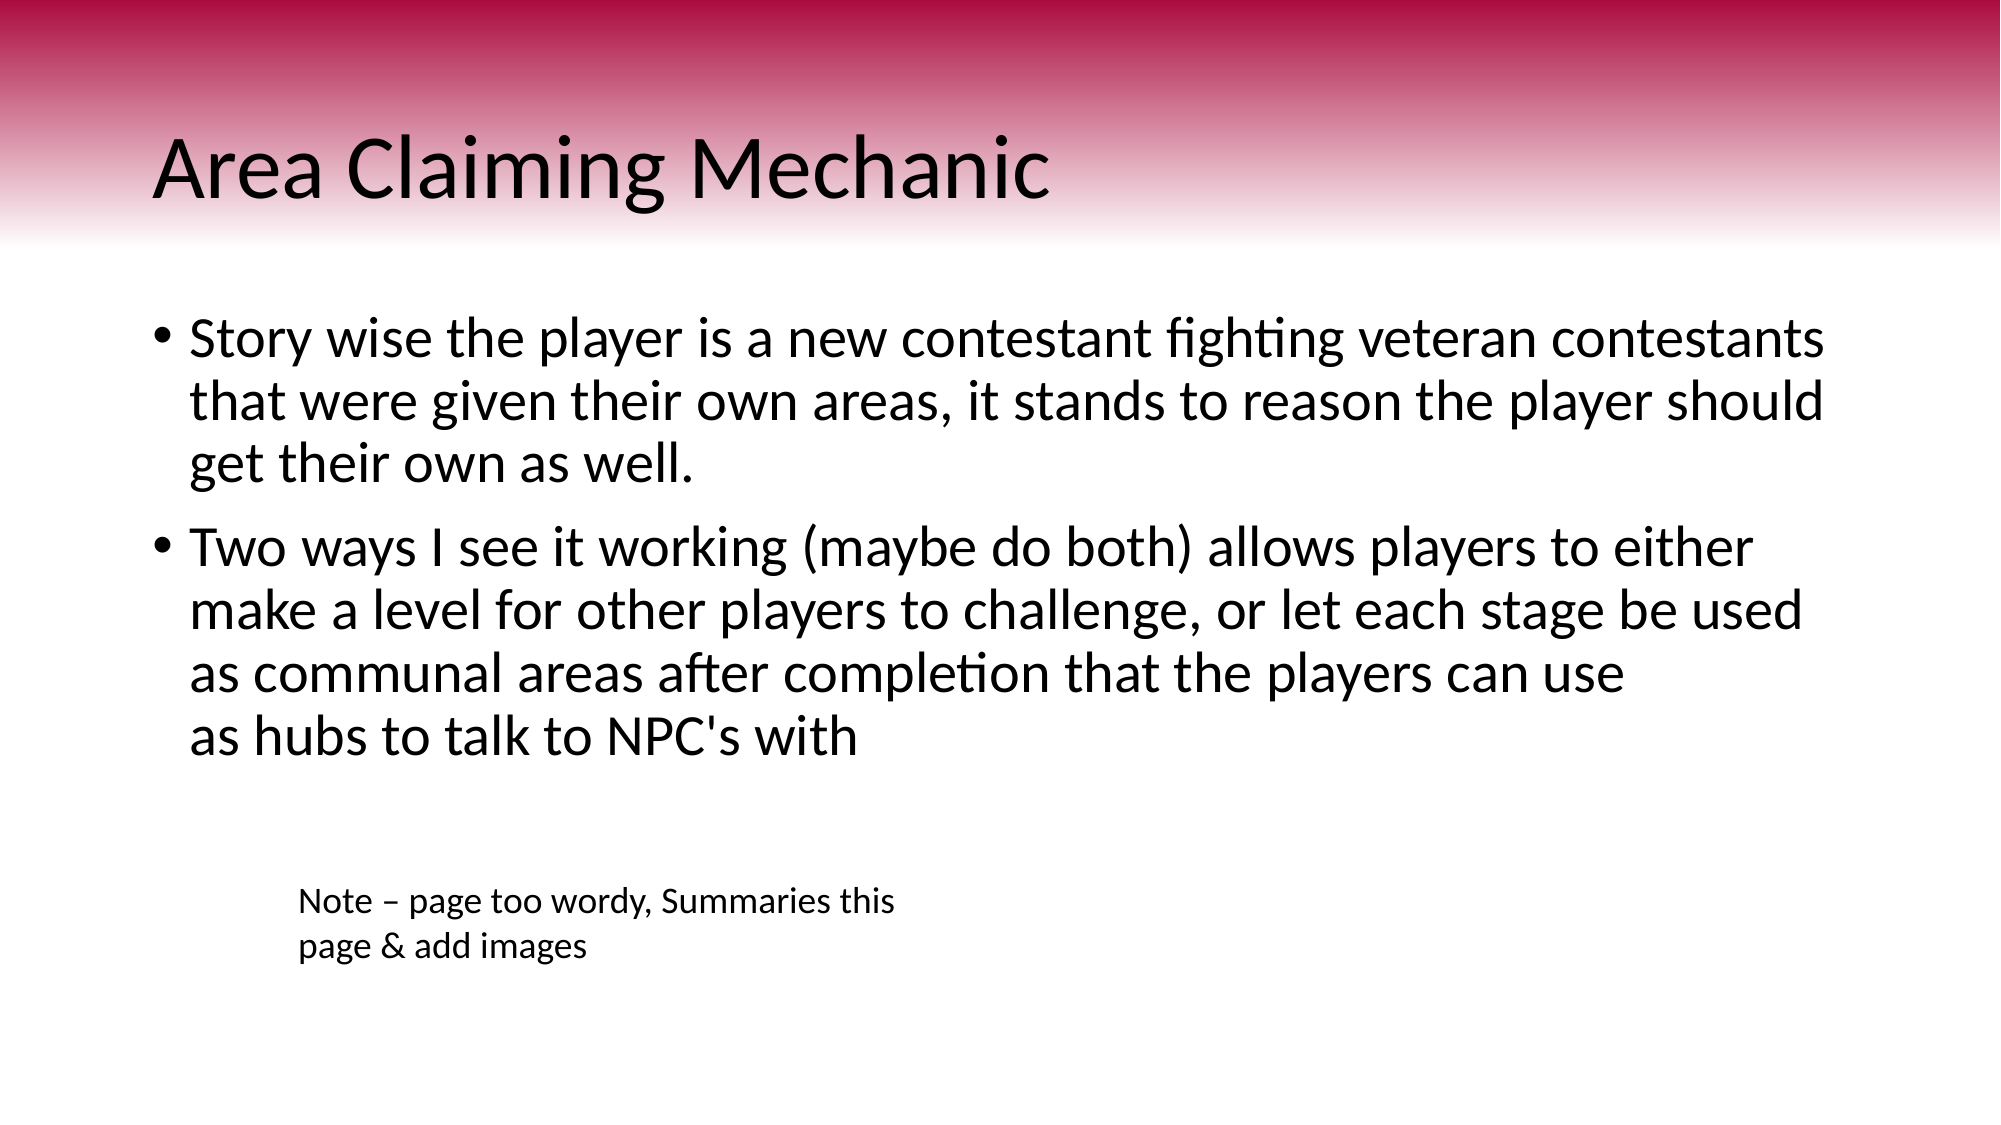

# Area Claiming Mechanic
Story wise the player is a new contestant fighting veteran contestants that were given their own areas, it stands to reason the player should get their own as well.
Two ways I see it working (maybe do both) allows players to either make a level for other players to challenge, or let each stage be used as communal areas after completion that the players can use as hubs to talk to NPC's with
Note – page too wordy, Summaries this page & add images